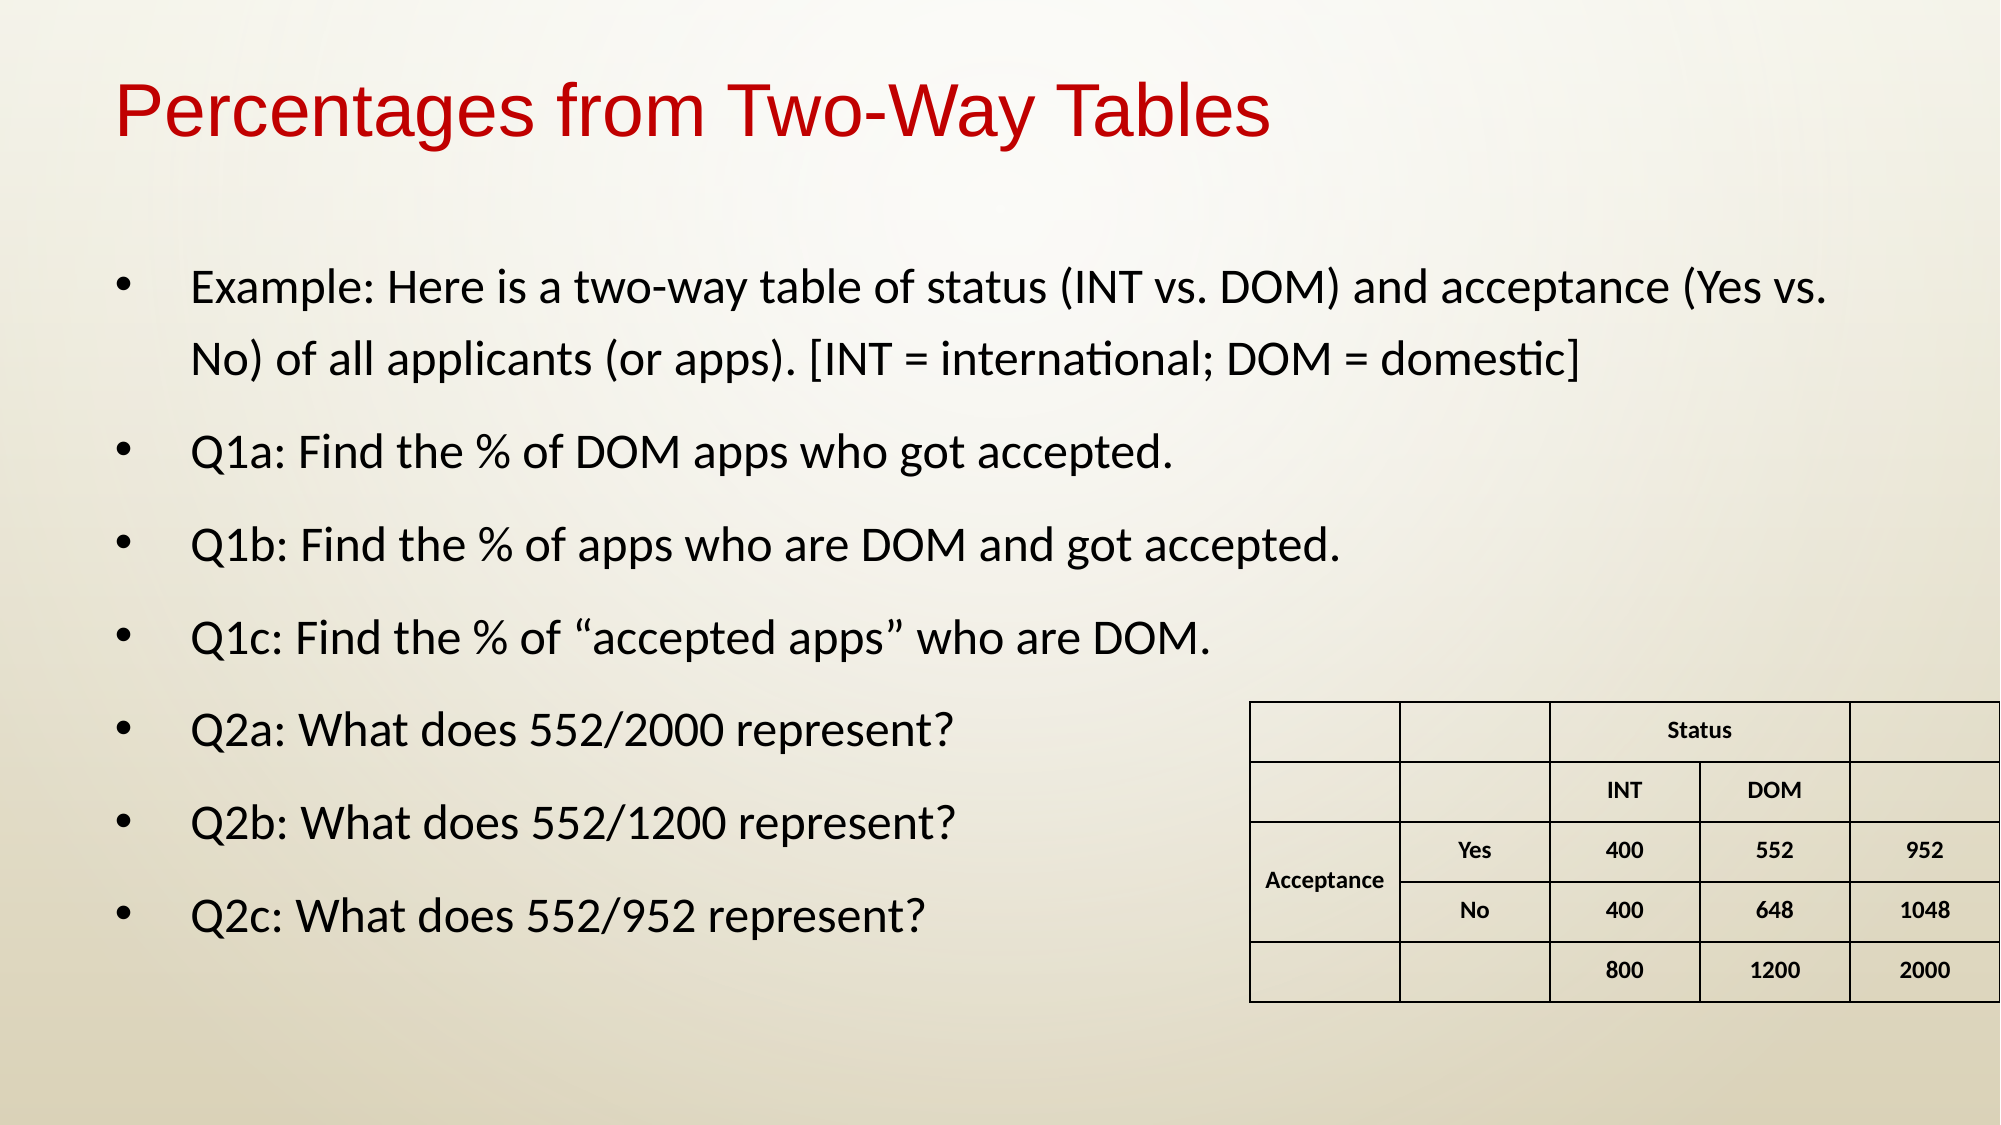

# Percentages from Two-Way Tables
Example: Here is a two-way table of status (INT vs. DOM) and acceptance (Yes vs. No) of all applicants (or apps). [INT = international; DOM = domestic]
Q1a: Find the % of DOM apps who got accepted.
Q1b: Find the % of apps who are DOM and got accepted.
Q1c: Find the % of “accepted apps” who are DOM.
Q2a: What does 552/2000 represent?
Q2b: What does 552/1200 represent?
Q2c: What does 552/952 represent?

|  |  | Status |  |  |
| --- | --- | --- | --- | --- |
|  |  | INT | DOM |  |
| Acceptance | Yes | 400 | 552 | 952 |
|  | No | 400 | 648 | 1048 |
|  |  | 800 | 1200 | 2000 |